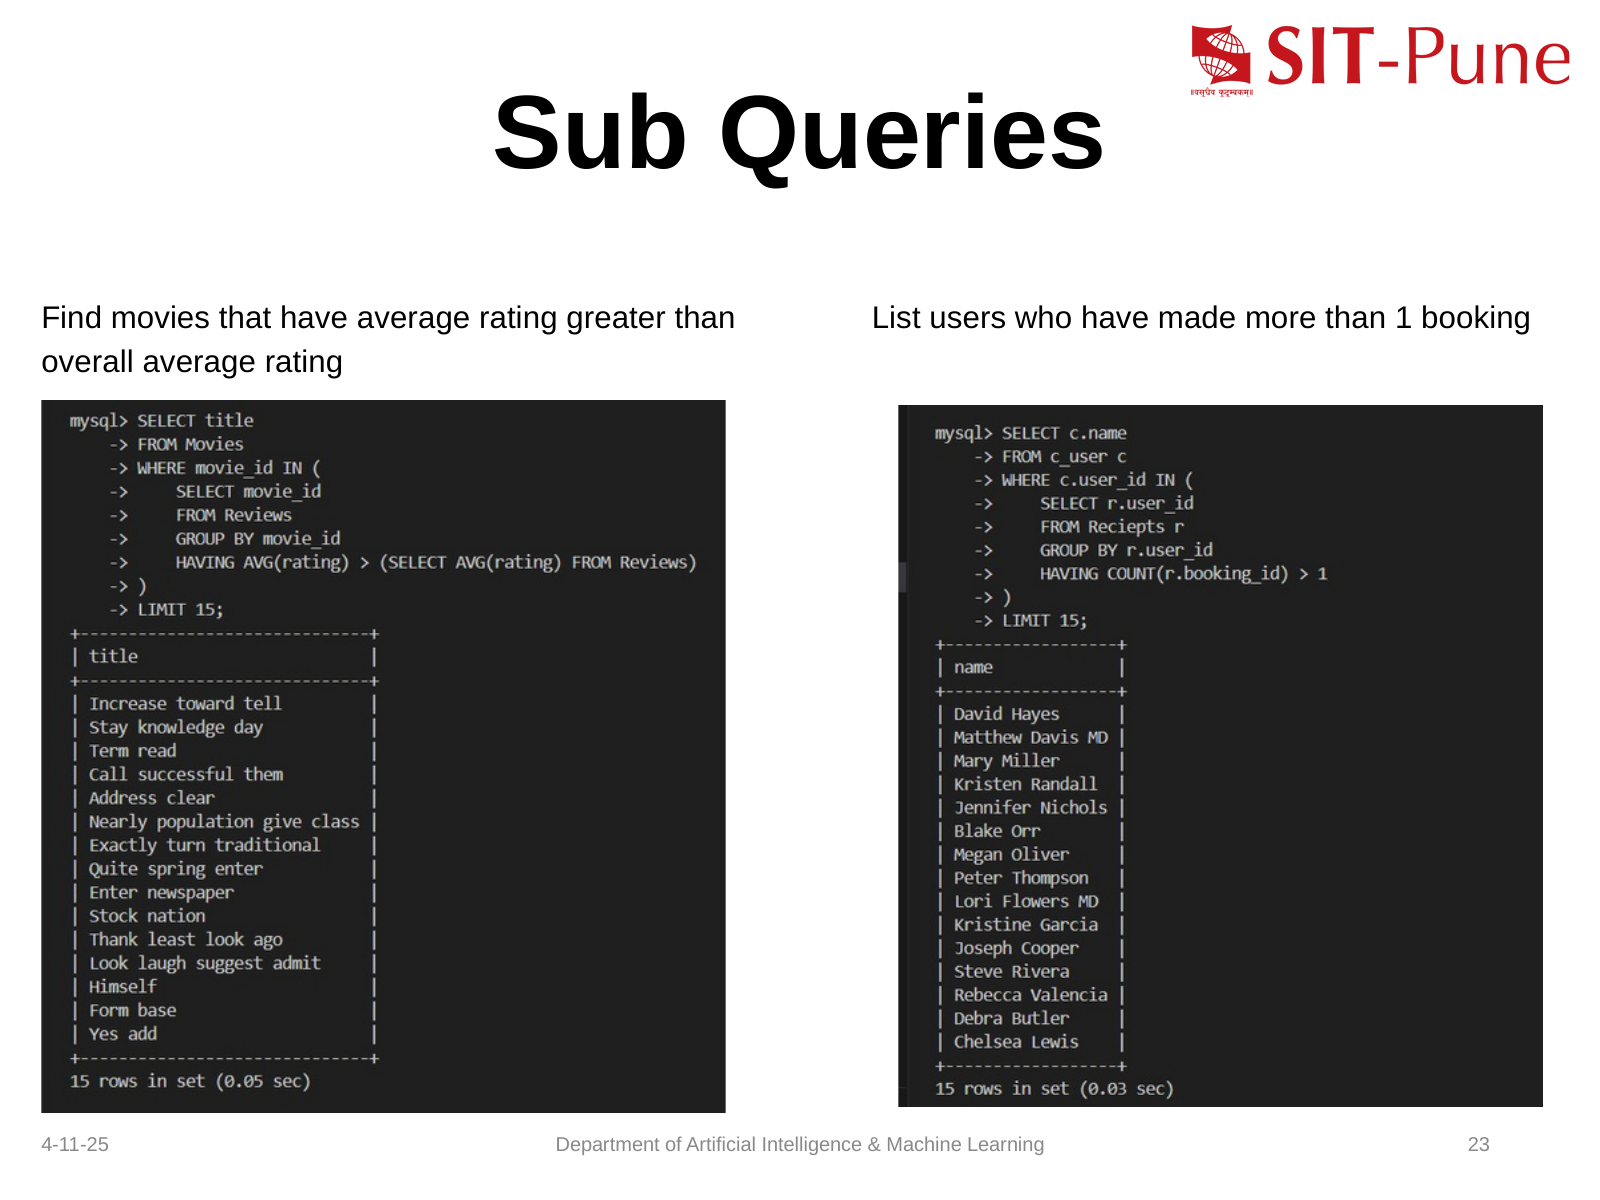

Sub Queries
Find movies that have average rating greater than overall average rating

List users who have made more than 1 booking

4-11-25

Department of Artificial Intelligence & Machine Learning

23